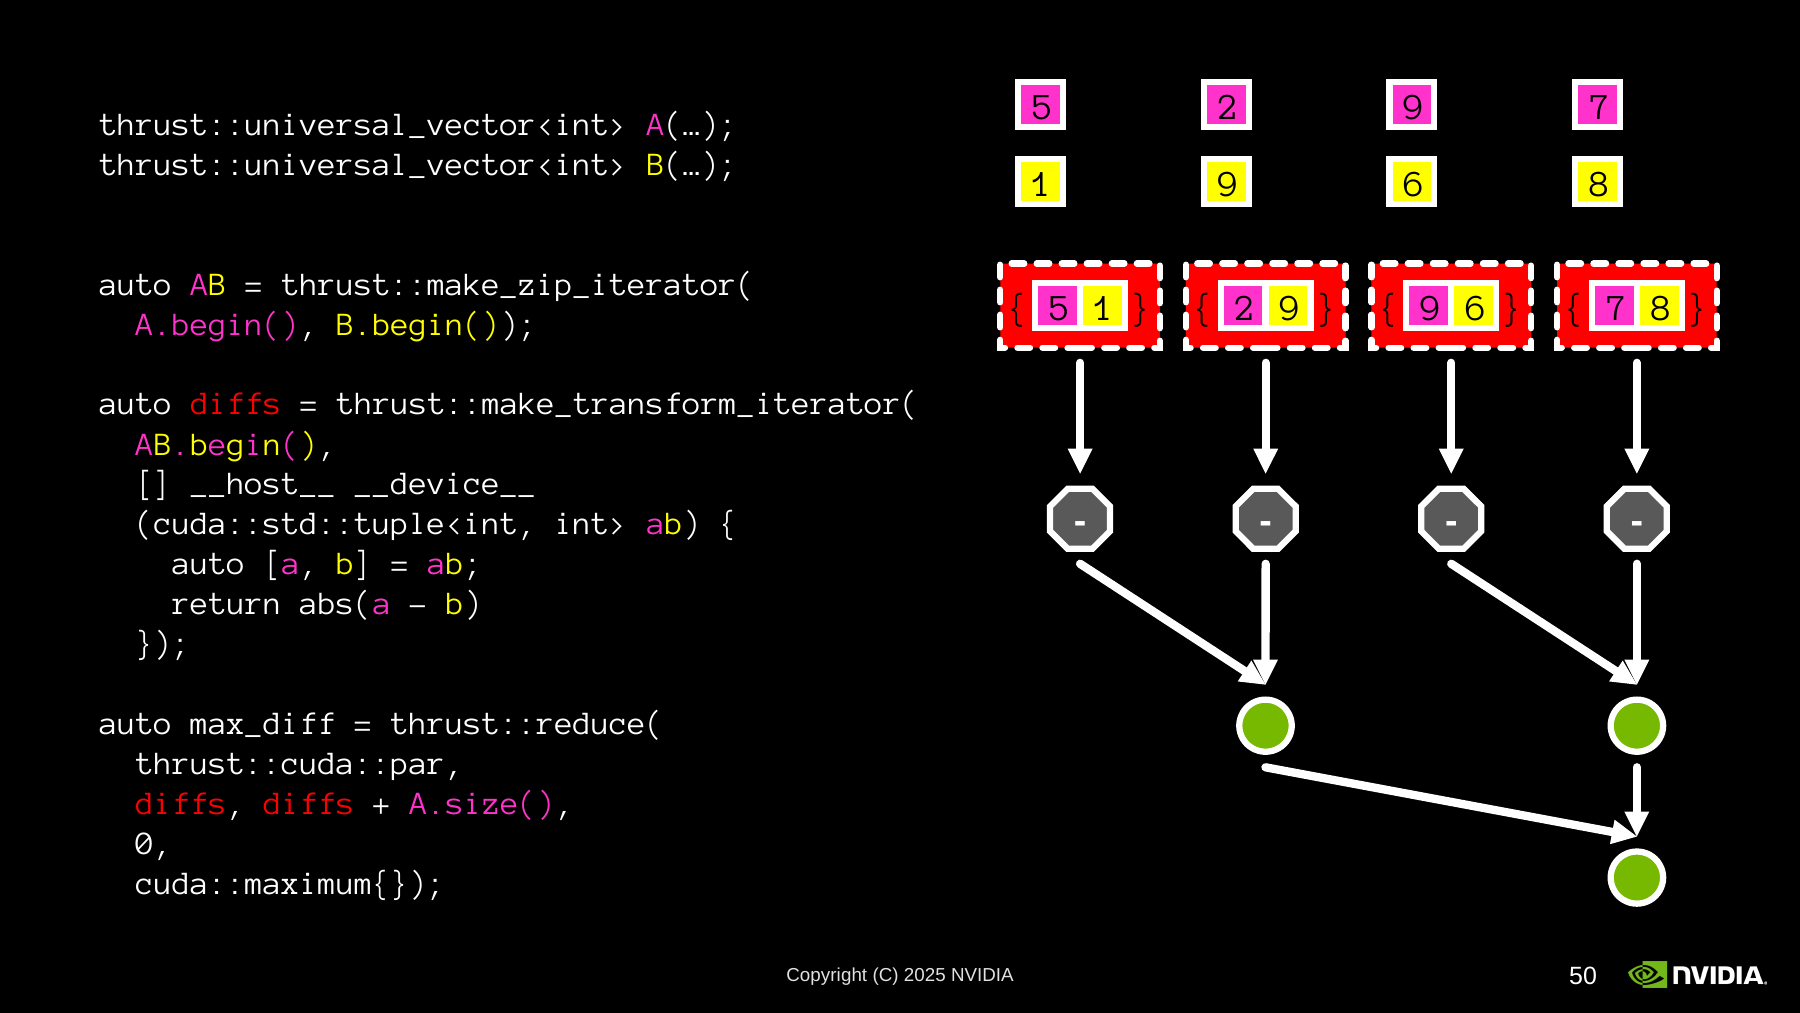

5
2
9
7
1
9
6
8
thrust::universal_vector<int> A(…);
thrust::universal_vector<int> B(…);

auto AB = thrust::make_zip_iterator(
  A.begin(), B.begin());

auto diffs = thrust::make_transform_iterator(
  AB.begin(),
  [] __host__ __device__
  (cuda::std::tuple<int, int> ab) {
    auto [a, b] = ab;
    return abs(a - b)
  });

auto max_diff = thrust::reduce(
  thrust::cuda::par,
  diffs, diffs + A.size(),
  0,
  cuda::maximum{});
{     }
{     }
{     }
{     }
1
5
9
2
6
9
8
7

-
-
-
-

Copyright (C) 2025 NVIDIA
50